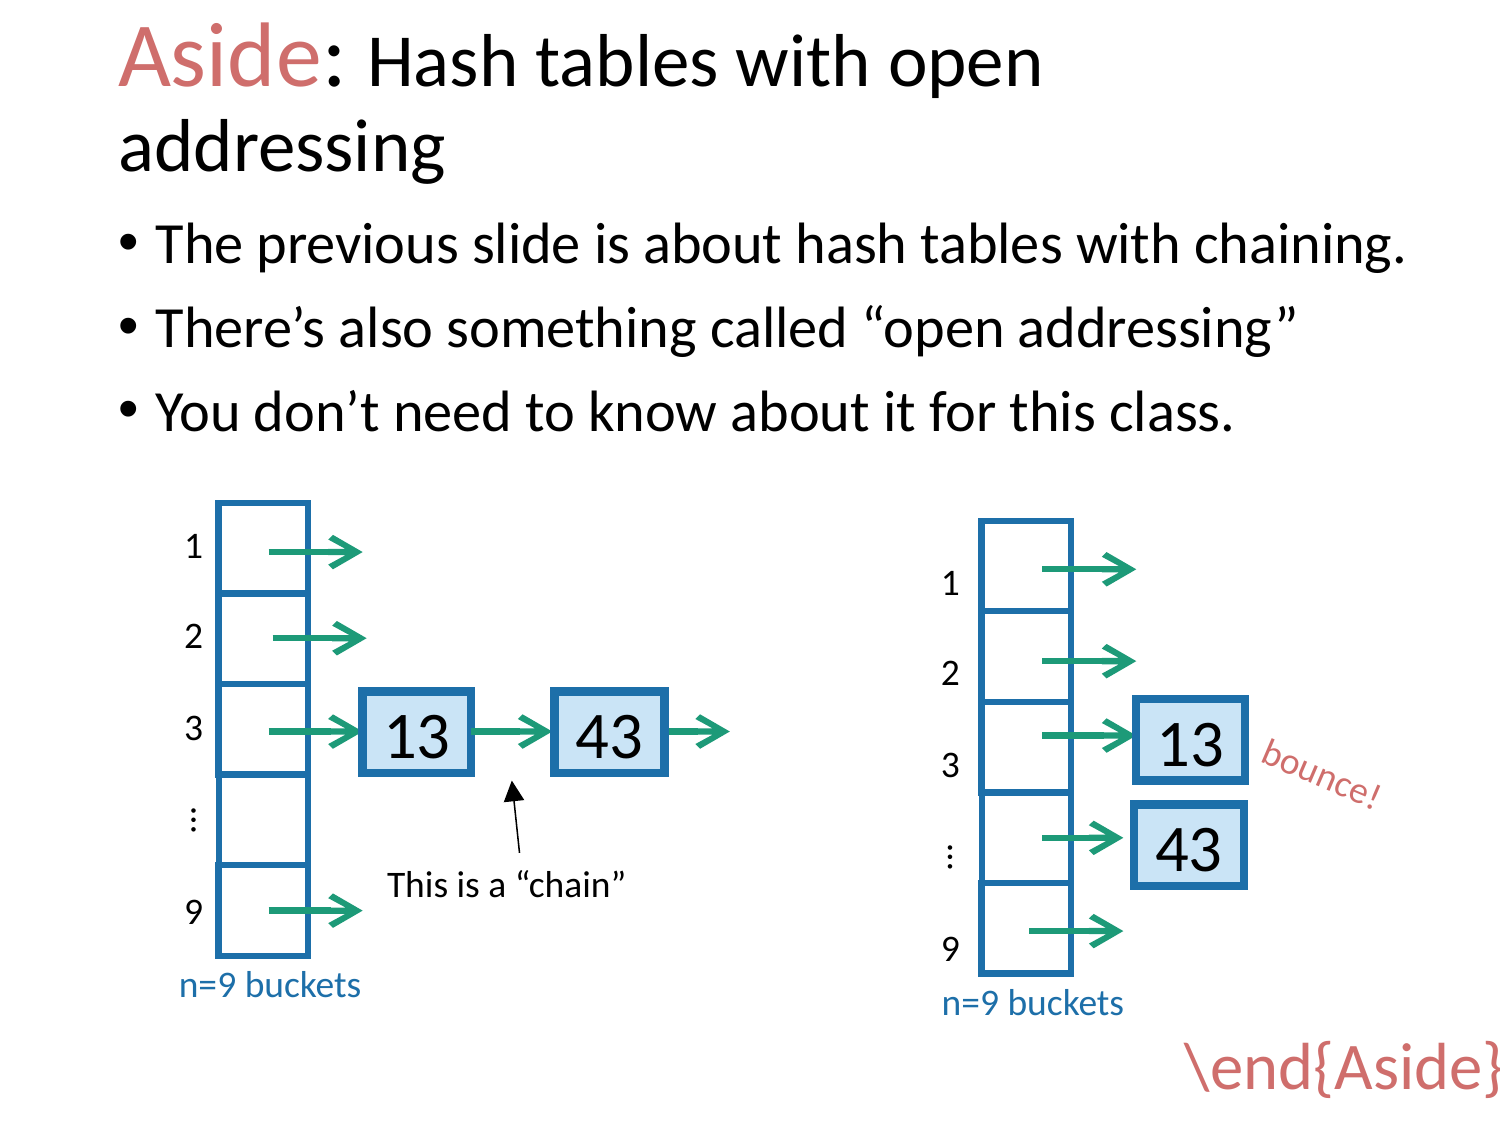

# Aside: Hash tables with open addressing
The previous slide is about hash tables with chaining.
There’s also something called “open addressing”
You don’t need to know about it for this class.

n=9 buckets
1

n=9 buckets
1
2
2
13
43
3
13
3
bounce!
43
…
…
This is a “chain”
9
9
\end{Aside}